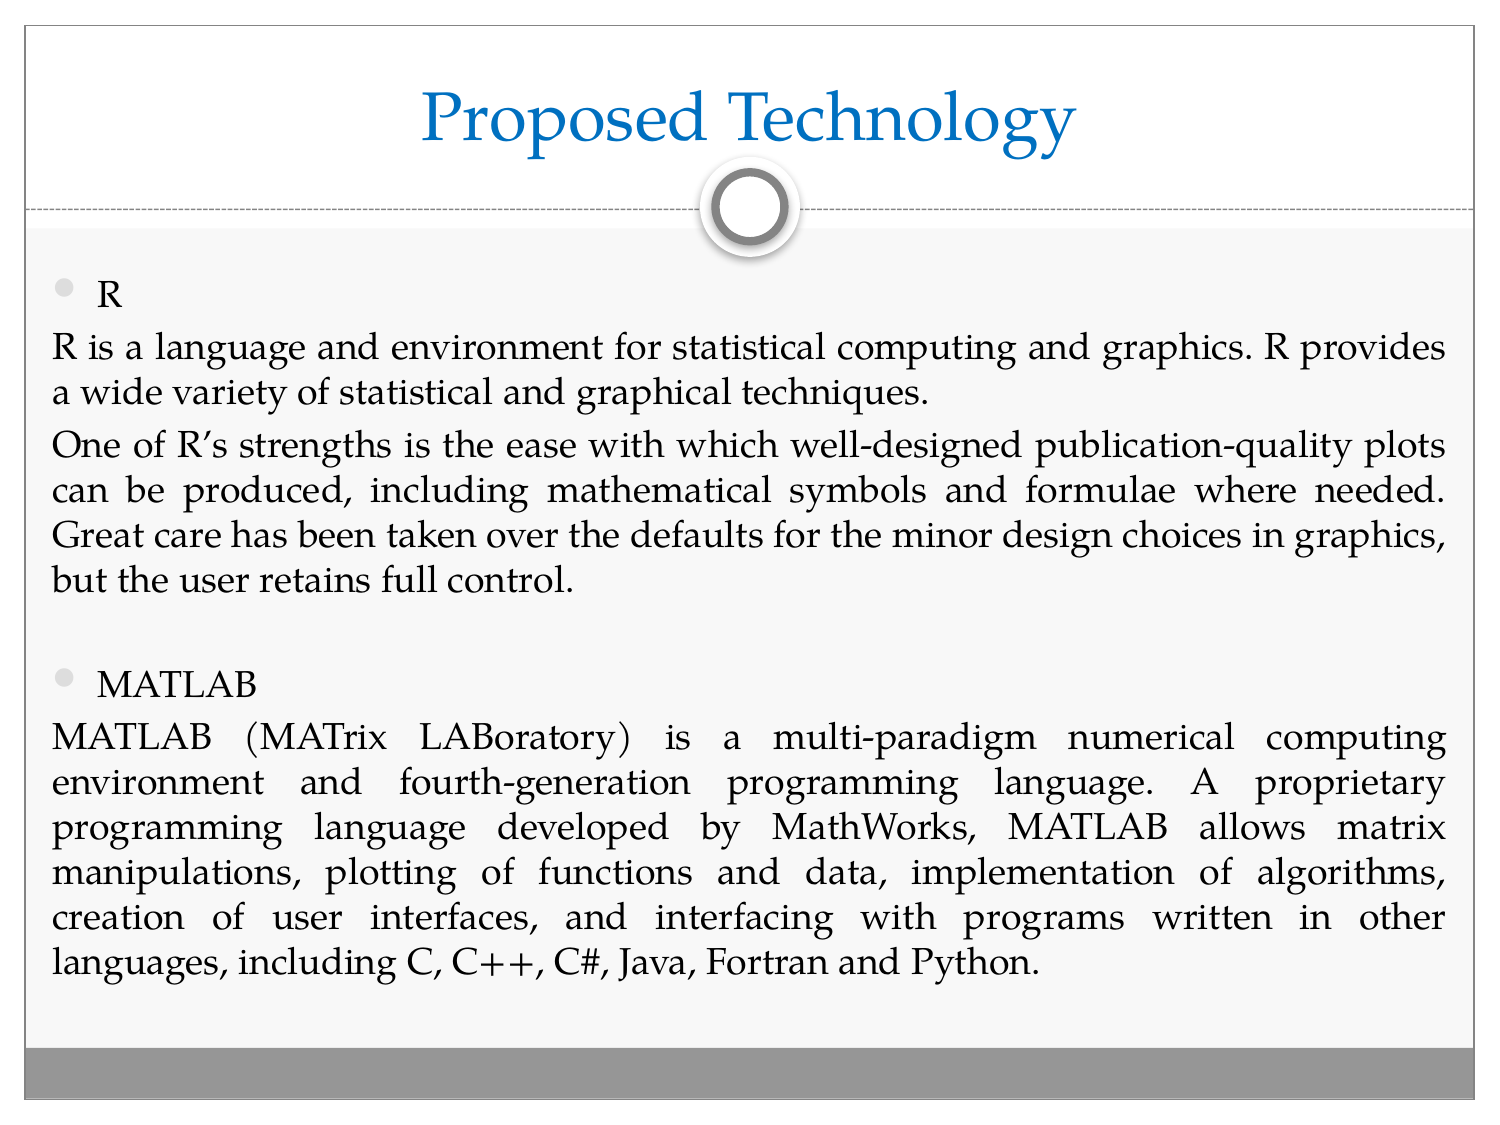

# Proposed Technology
R
R is a language and environment for statistical computing and graphics. R provides a wide variety of statistical and graphical techniques.
One of R’s strengths is the ease with which well-designed publication-quality plots can be produced, including mathematical symbols and formulae where needed. Great care has been taken over the defaults for the minor design choices in graphics, but the user retains full control.

MATLAB
MATLAB (MATrix LABoratory) is a multi-paradigm numerical computing environment and fourth-generation programming language. A proprietary programming language developed by MathWorks, MATLAB allows matrix manipulations, plotting of functions and data, implementation of algorithms, creation of user interfaces, and interfacing with programs written in other languages, including C, C++, C#, Java, Fortran and Python.